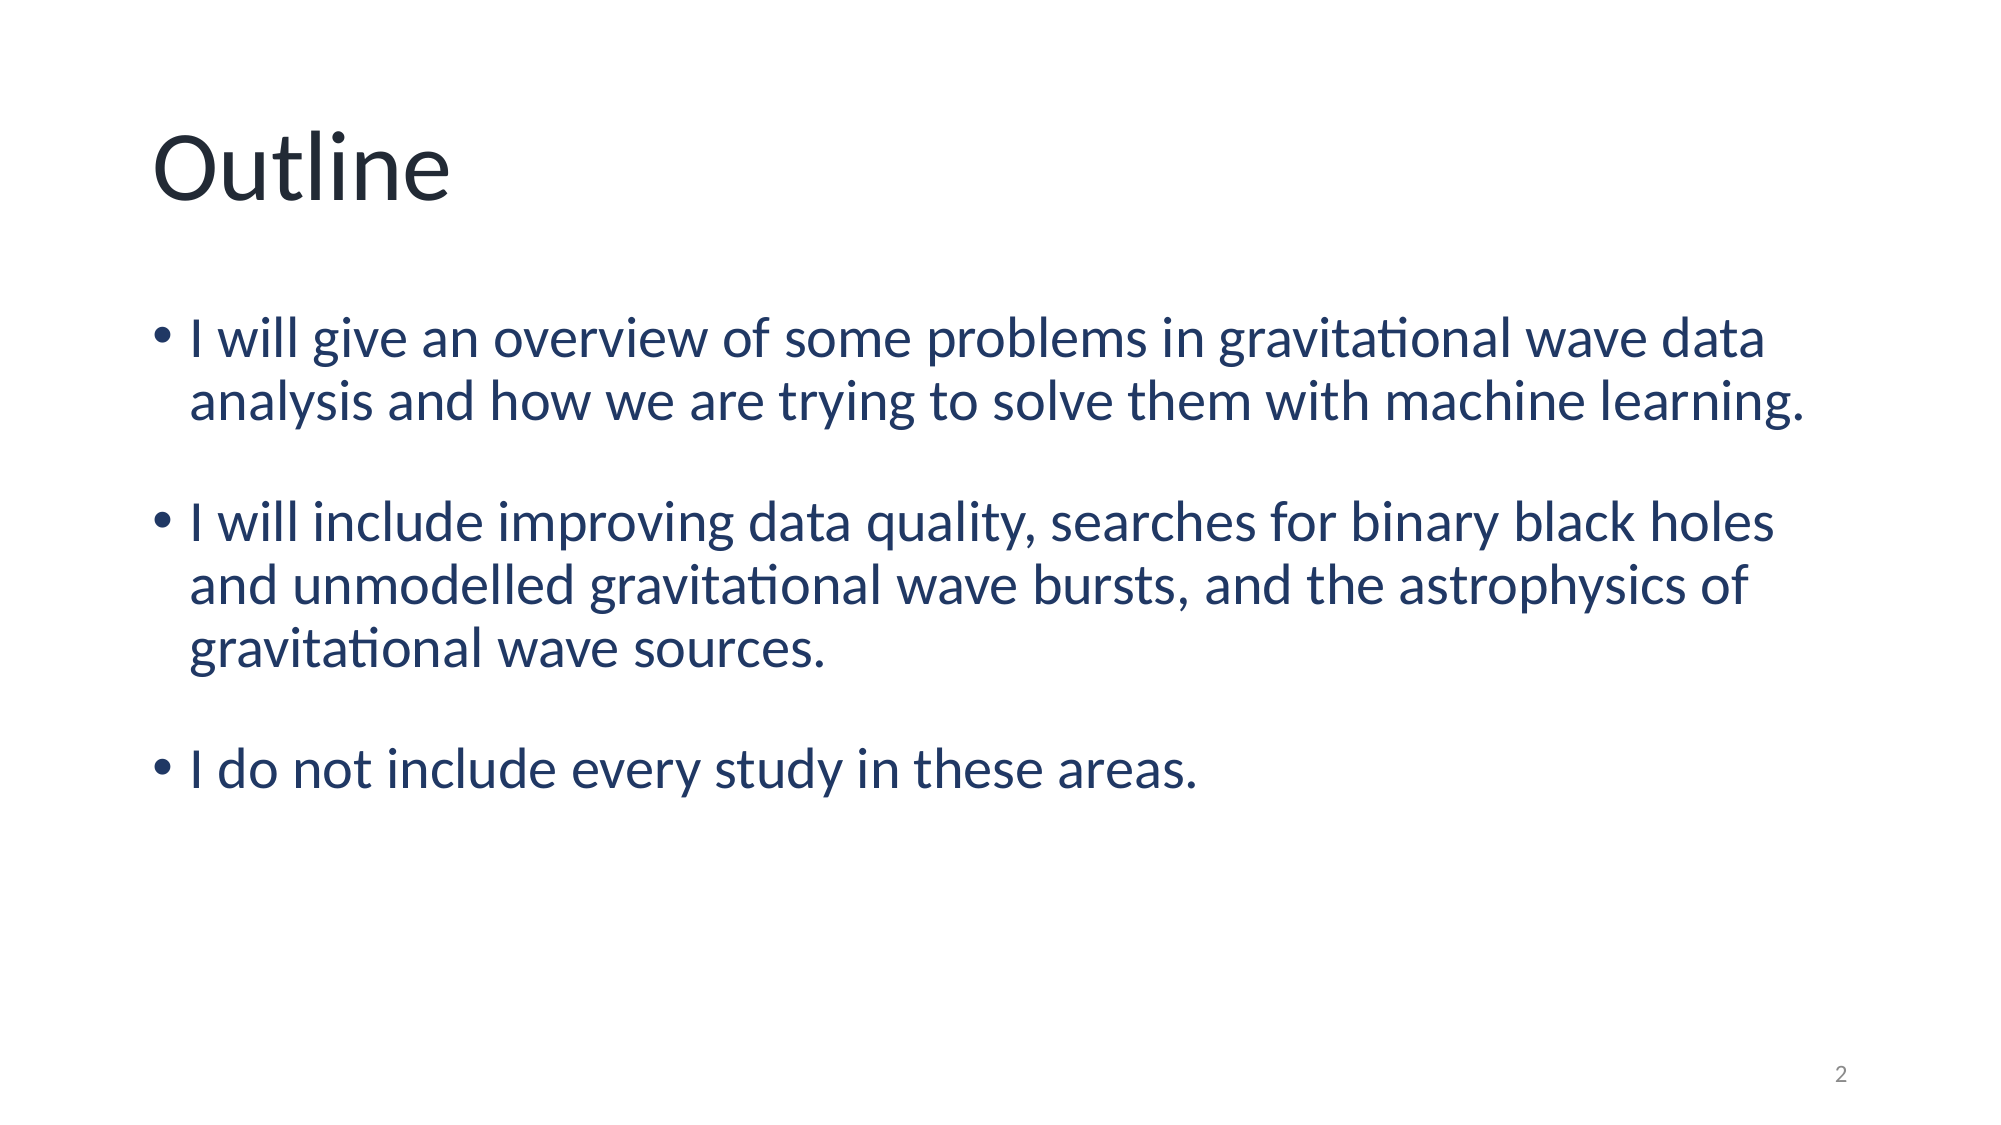

# Outline
I will give an overview of some problems in gravitational wave data analysis and how we are trying to solve them with machine learning.
I will include improving data quality, searches for binary black holes and unmodelled gravitational wave bursts, and the astrophysics of gravitational wave sources.
I do not include every study in these areas.
2